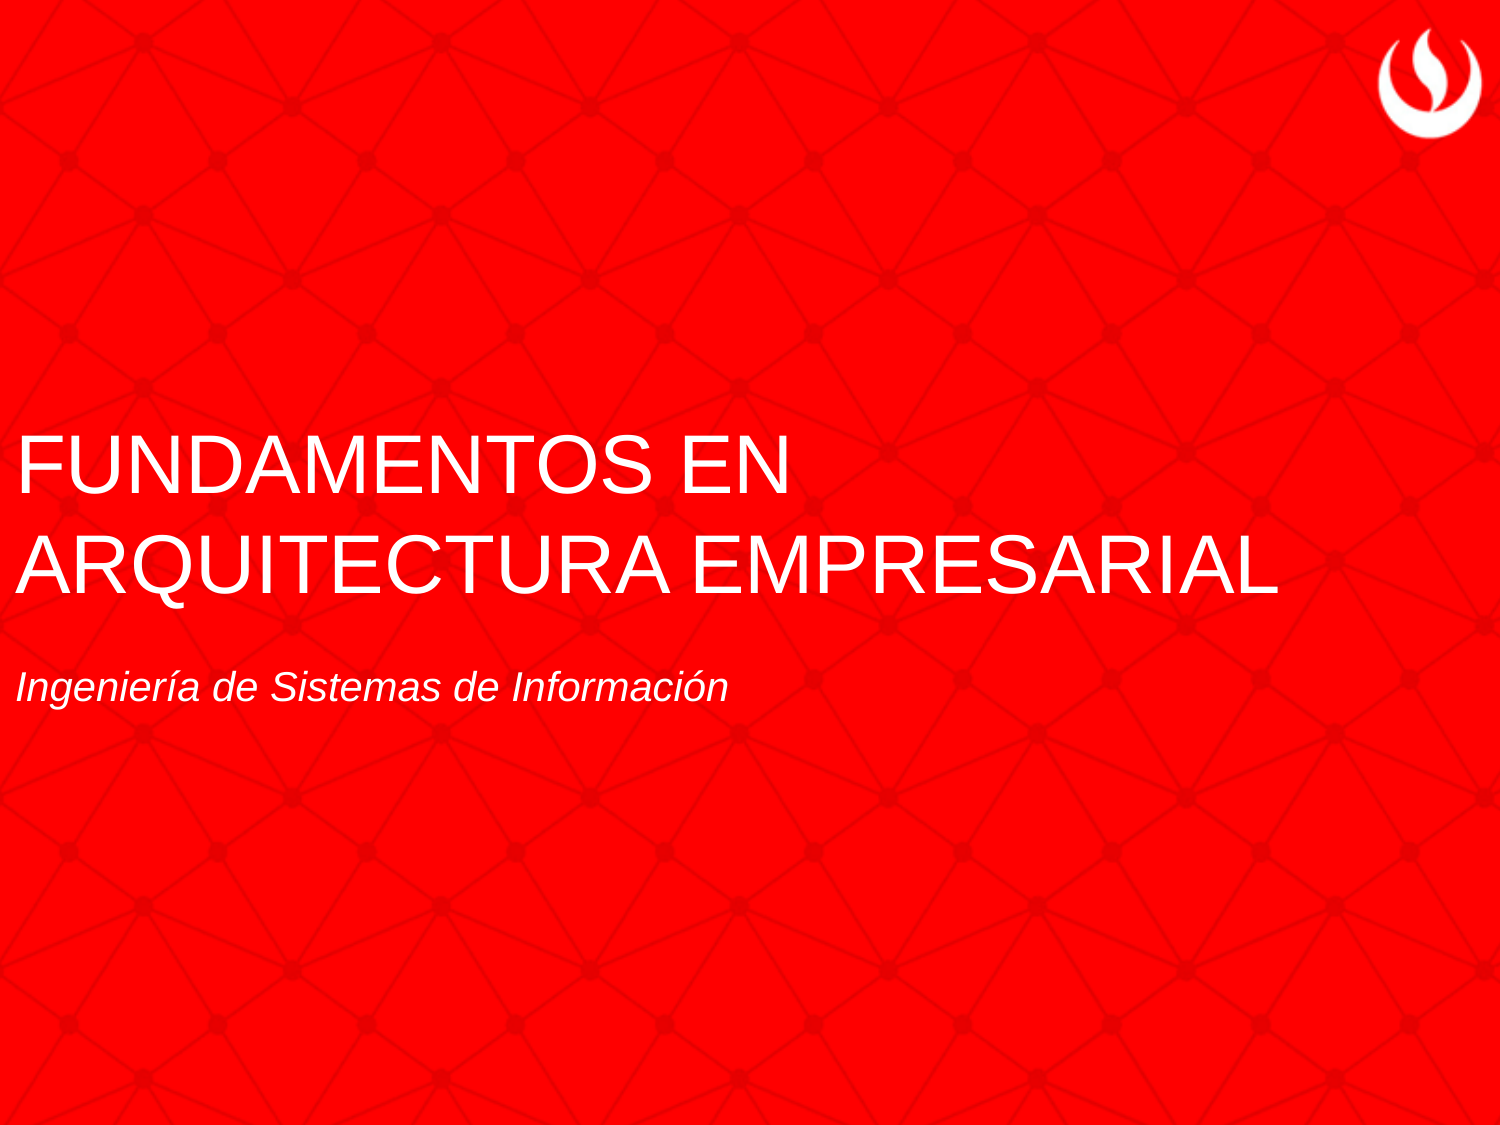

FUNDAMENTOS EN
ARQUITECTURA EMPRESARIAL
Ingeniería de Sistemas de Información